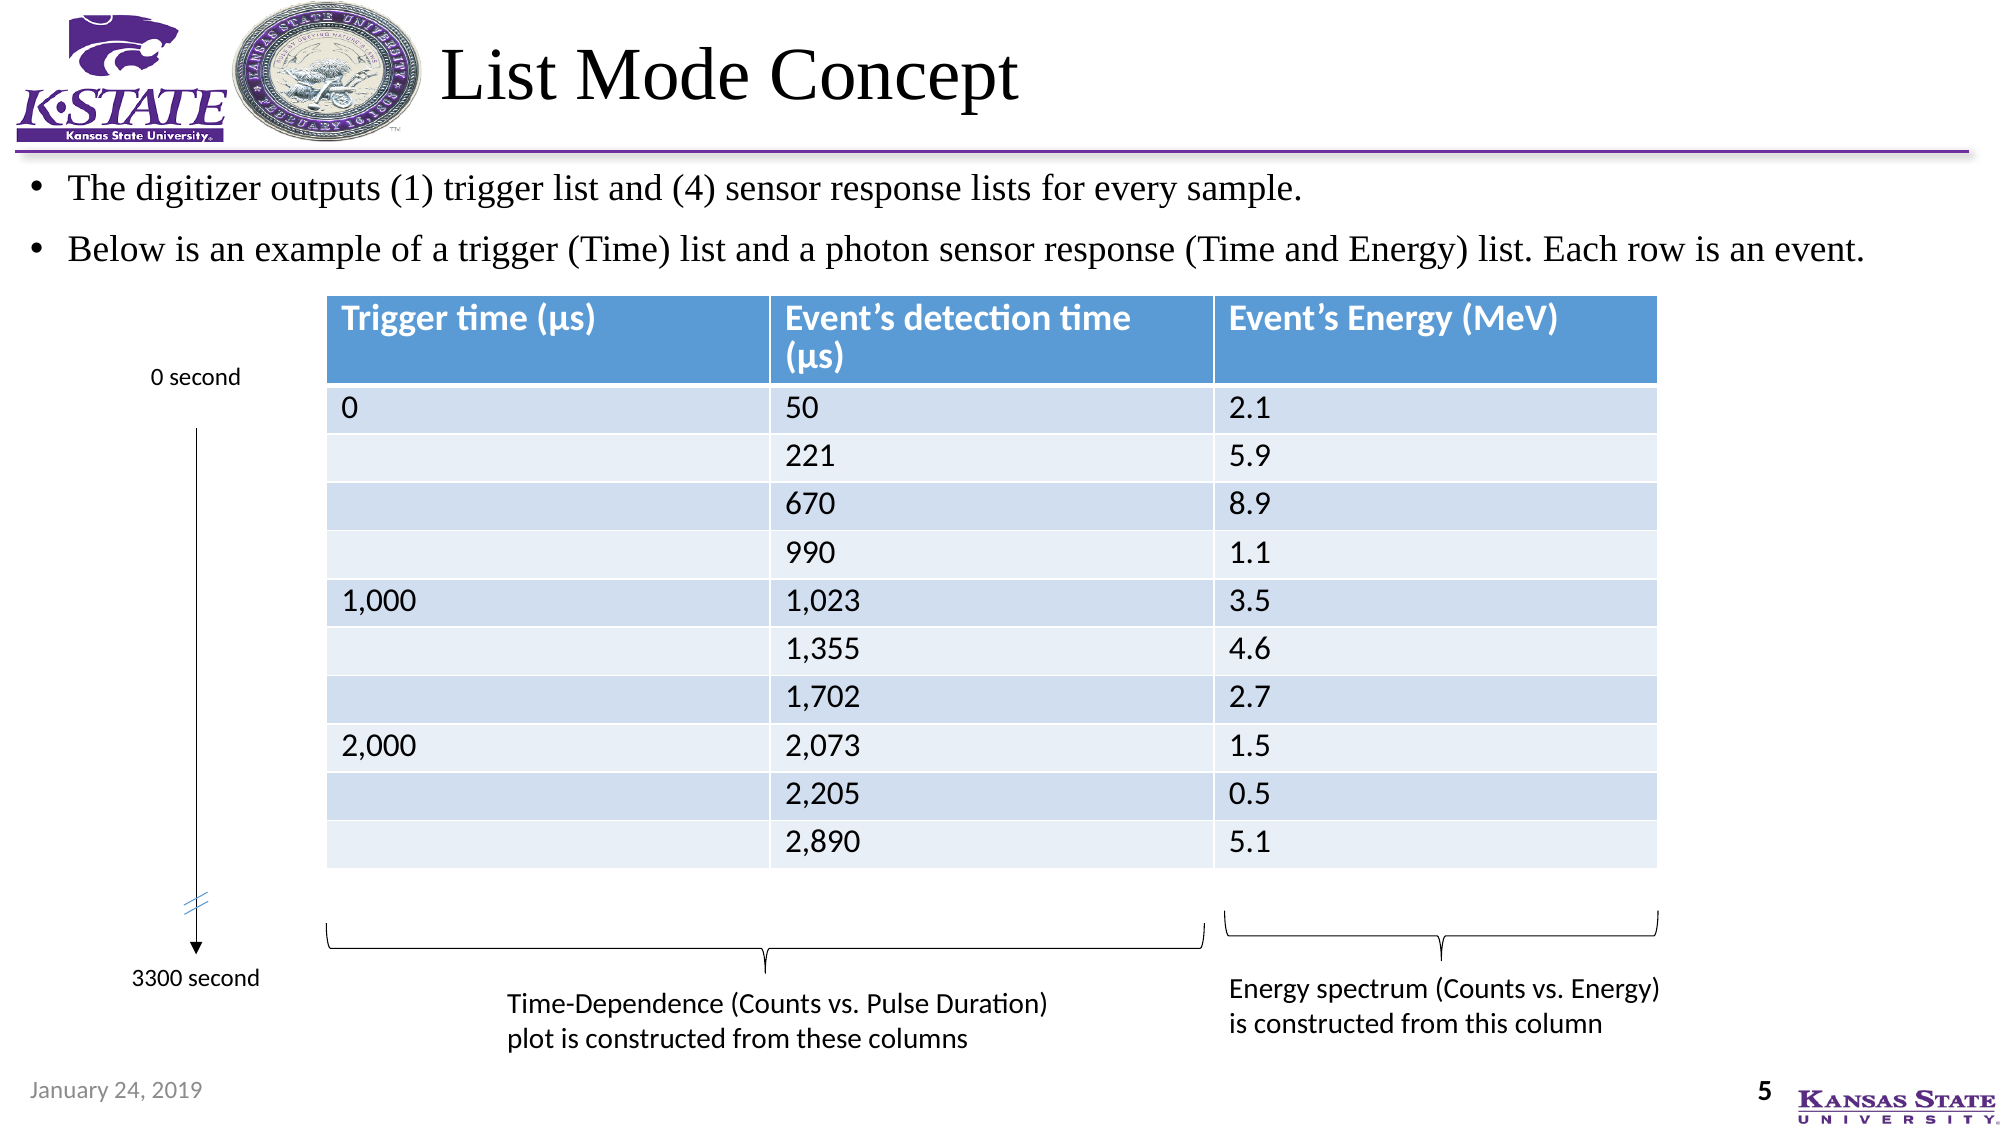

# List Mode Concept
The digitizer outputs (1) trigger list and (4) sensor response lists for every sample.
Below is an example of a trigger (Time) list and a photon sensor response (Time and Energy) list. Each row is an event.

| Trigger time (µs) | Event’s detection time (µs) | Event’s Energy (MeV) |
| --- | --- | --- |
| 0 | 50 | 2.1 |
|  | 221 | 5.9 |
|  | 670 | 8.9 |
|  | 990 | 1.1 |
| 1,000 | 1,023 | 3.5 |
|  | 1,355 | 4.6 |
|  | 1,702 | 2.7 |
| 2,000 | 2,073 | 1.5 |
|  | 2,205 | 0.5 |
|  | 2,890 | 5.1 |
0 second

3300 second
Energy spectrum (Counts vs. Energy) is constructed from this column
Time-Dependence (Counts vs. Pulse Duration) plot is constructed from these columns
January 24, 2019
5